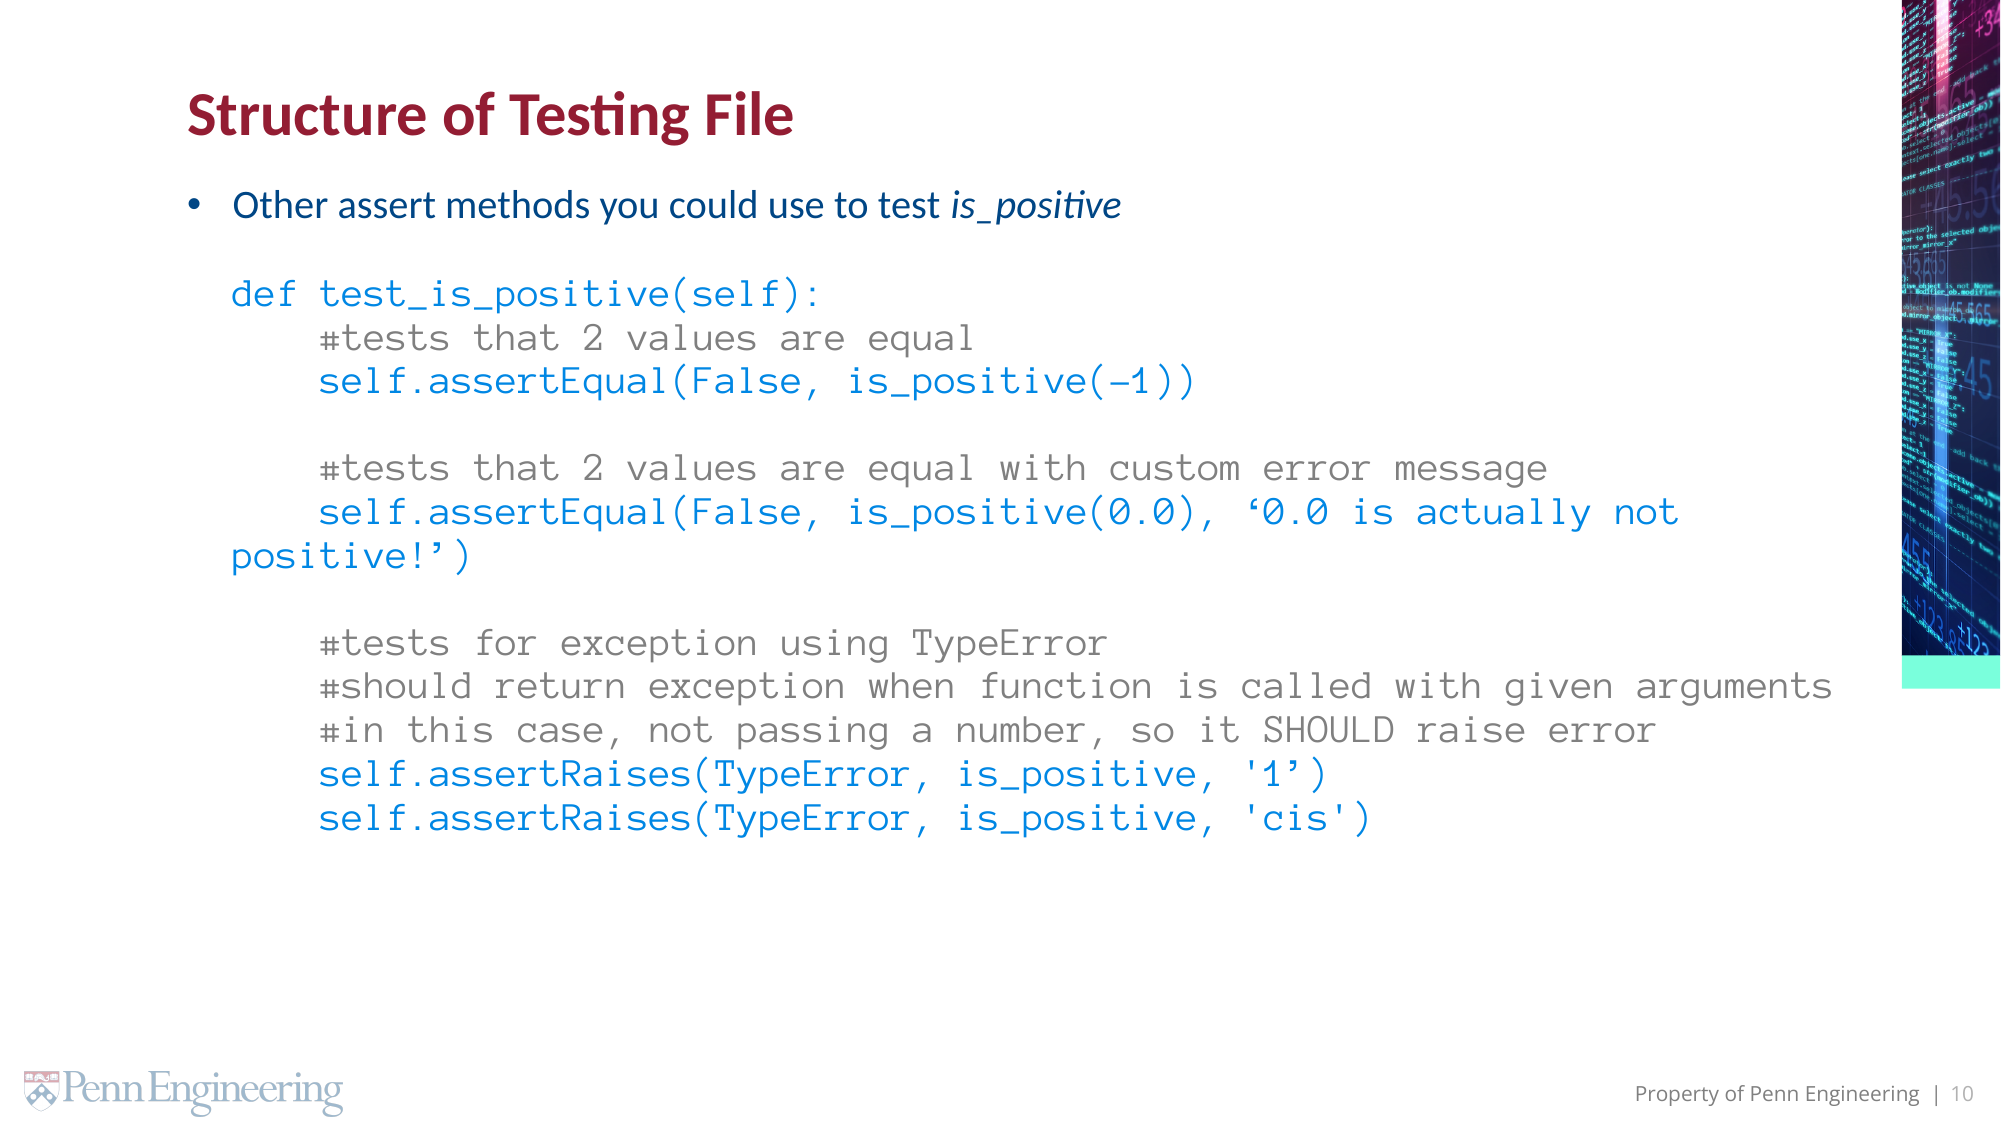

# Structure of Testing File
Other assert methods you could use to test is_positive
def test_is_positive(self):
    #tests that 2 values are equal
    self.assertEqual(False, is_positive(-1))
    #tests that 2 values are equal with custom error message
    self.assertEqual(False, is_positive(0.0), ‘0.0 is actually not positive!’)
    #tests for exception using TypeError
    #should return exception when function is called with given arguments
    #in this case, not passing a number, so it SHOULD raise error
    self.assertRaises(TypeError, is_positive, '1’)
    self.assertRaises(TypeError, is_positive, 'cis')

10